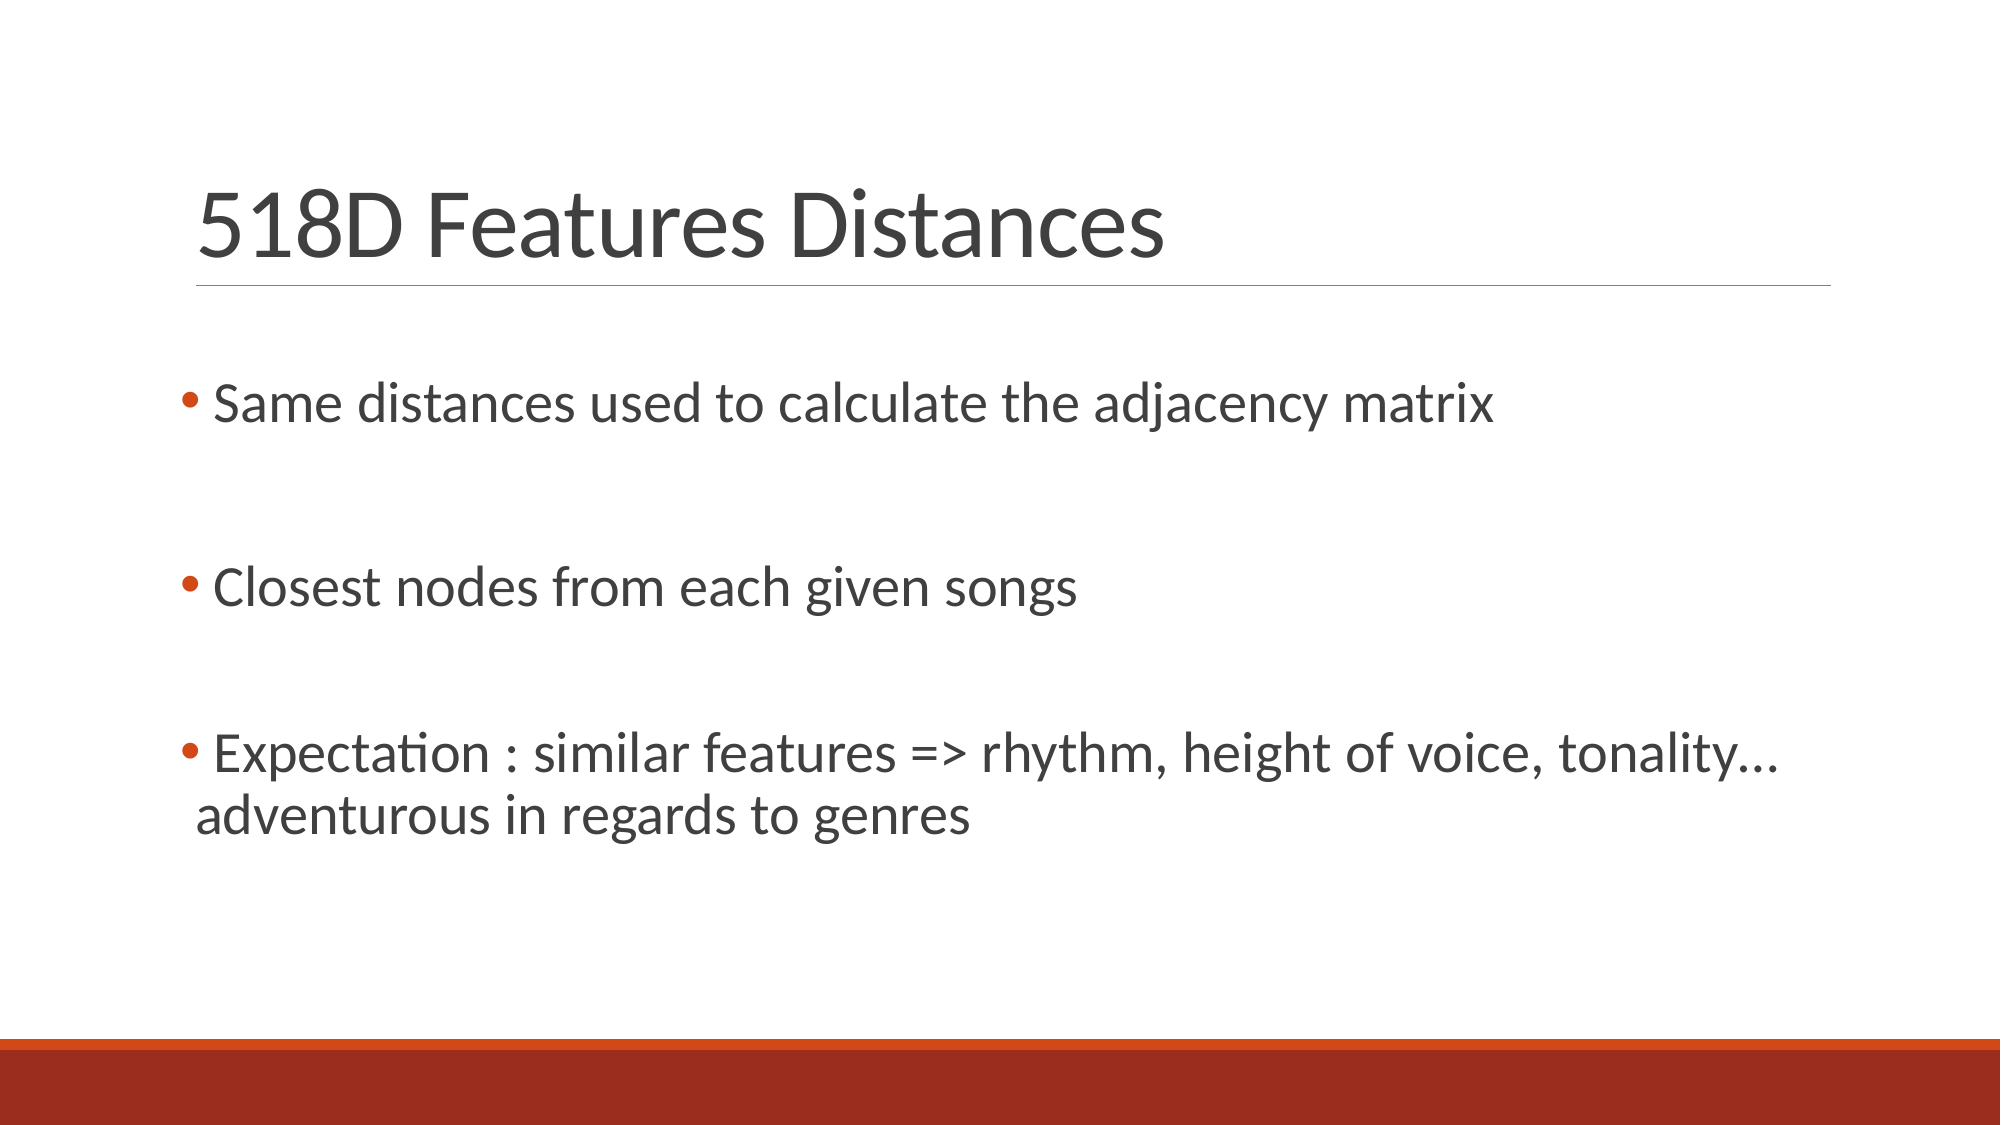

# 518D Features Distances

 Same distances used to calculate the adjacency matrix

 Closest nodes from each given songs

 Expectation : similar features => rhythm, height of voice, tonality… adventurous in regards to genres